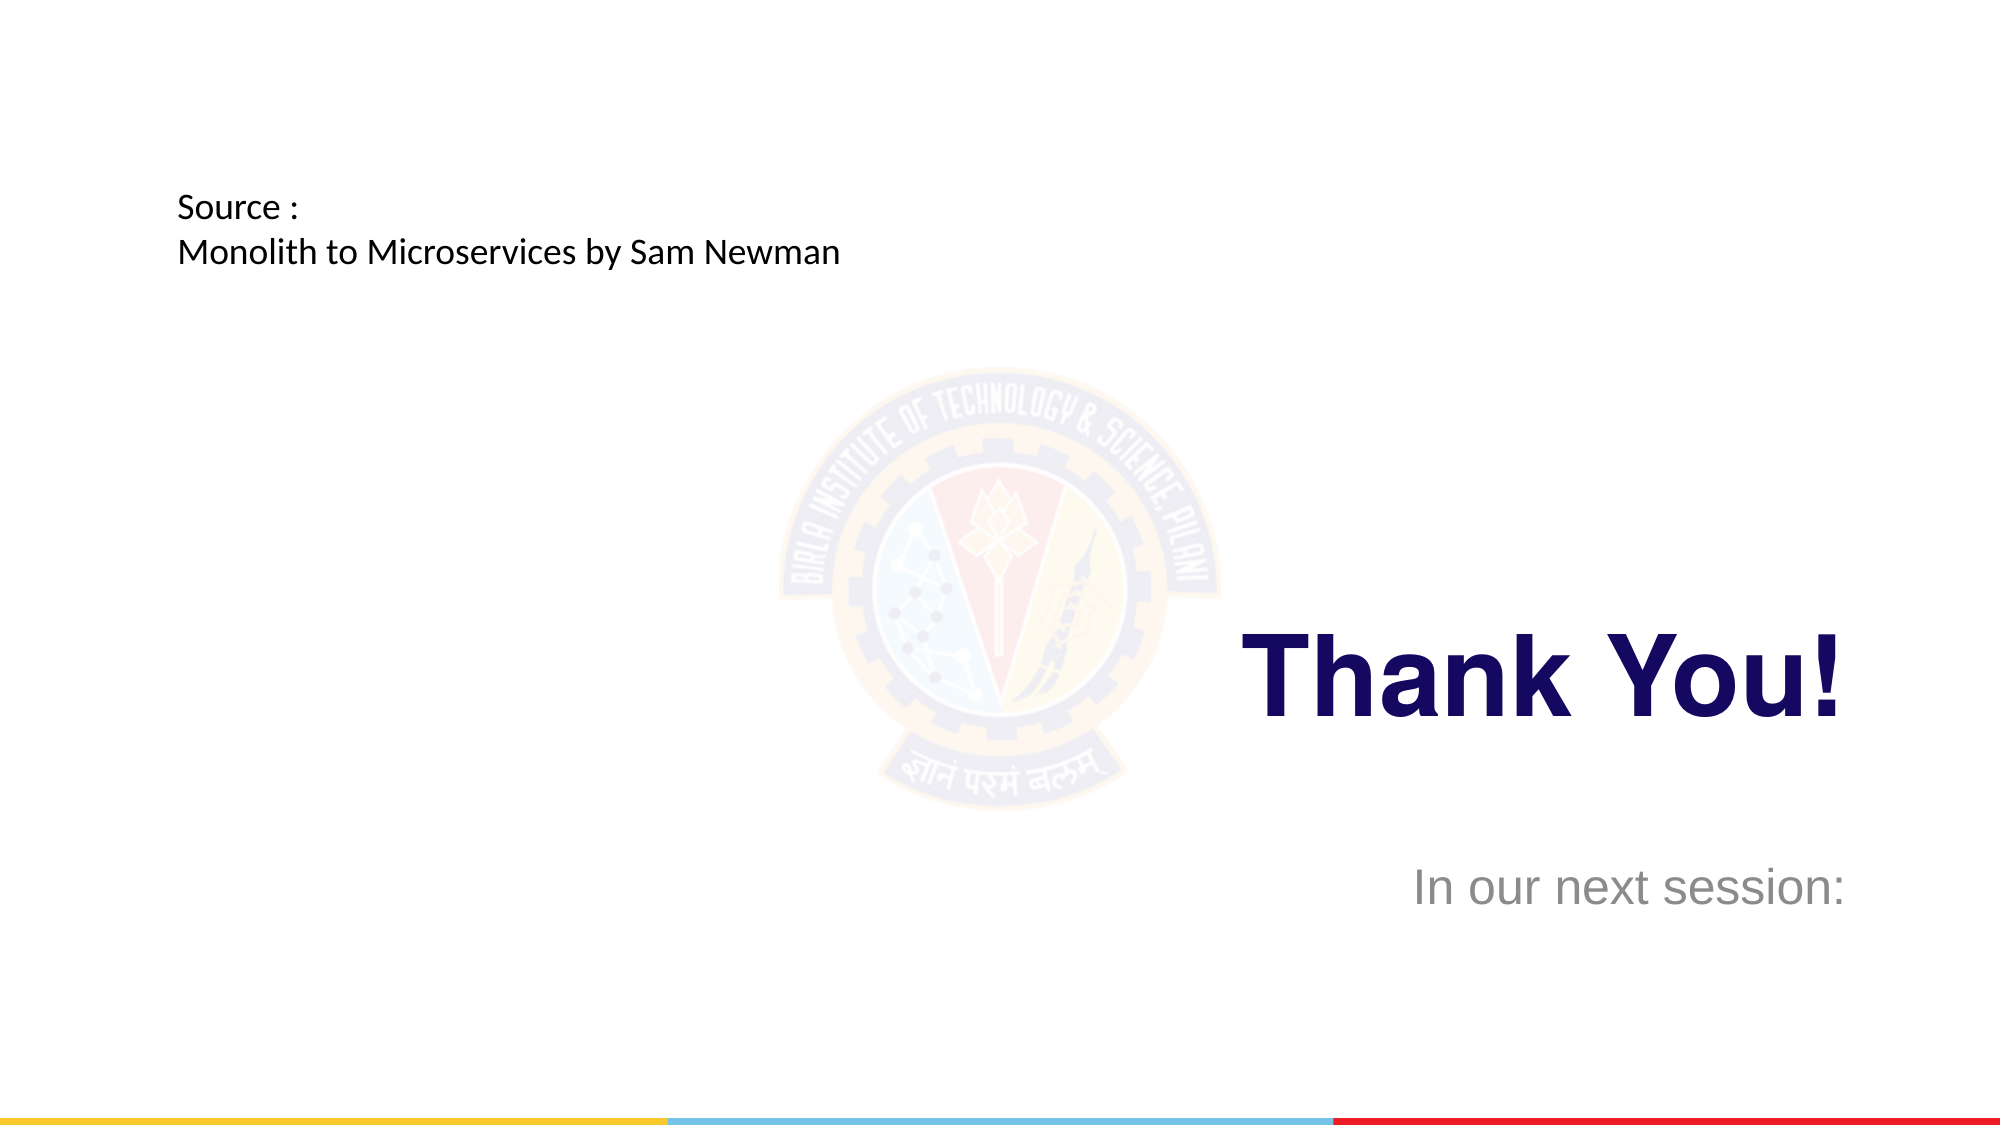

Source :
Monolith to Microservices by Sam Newman
# Thank You!
In our next session: